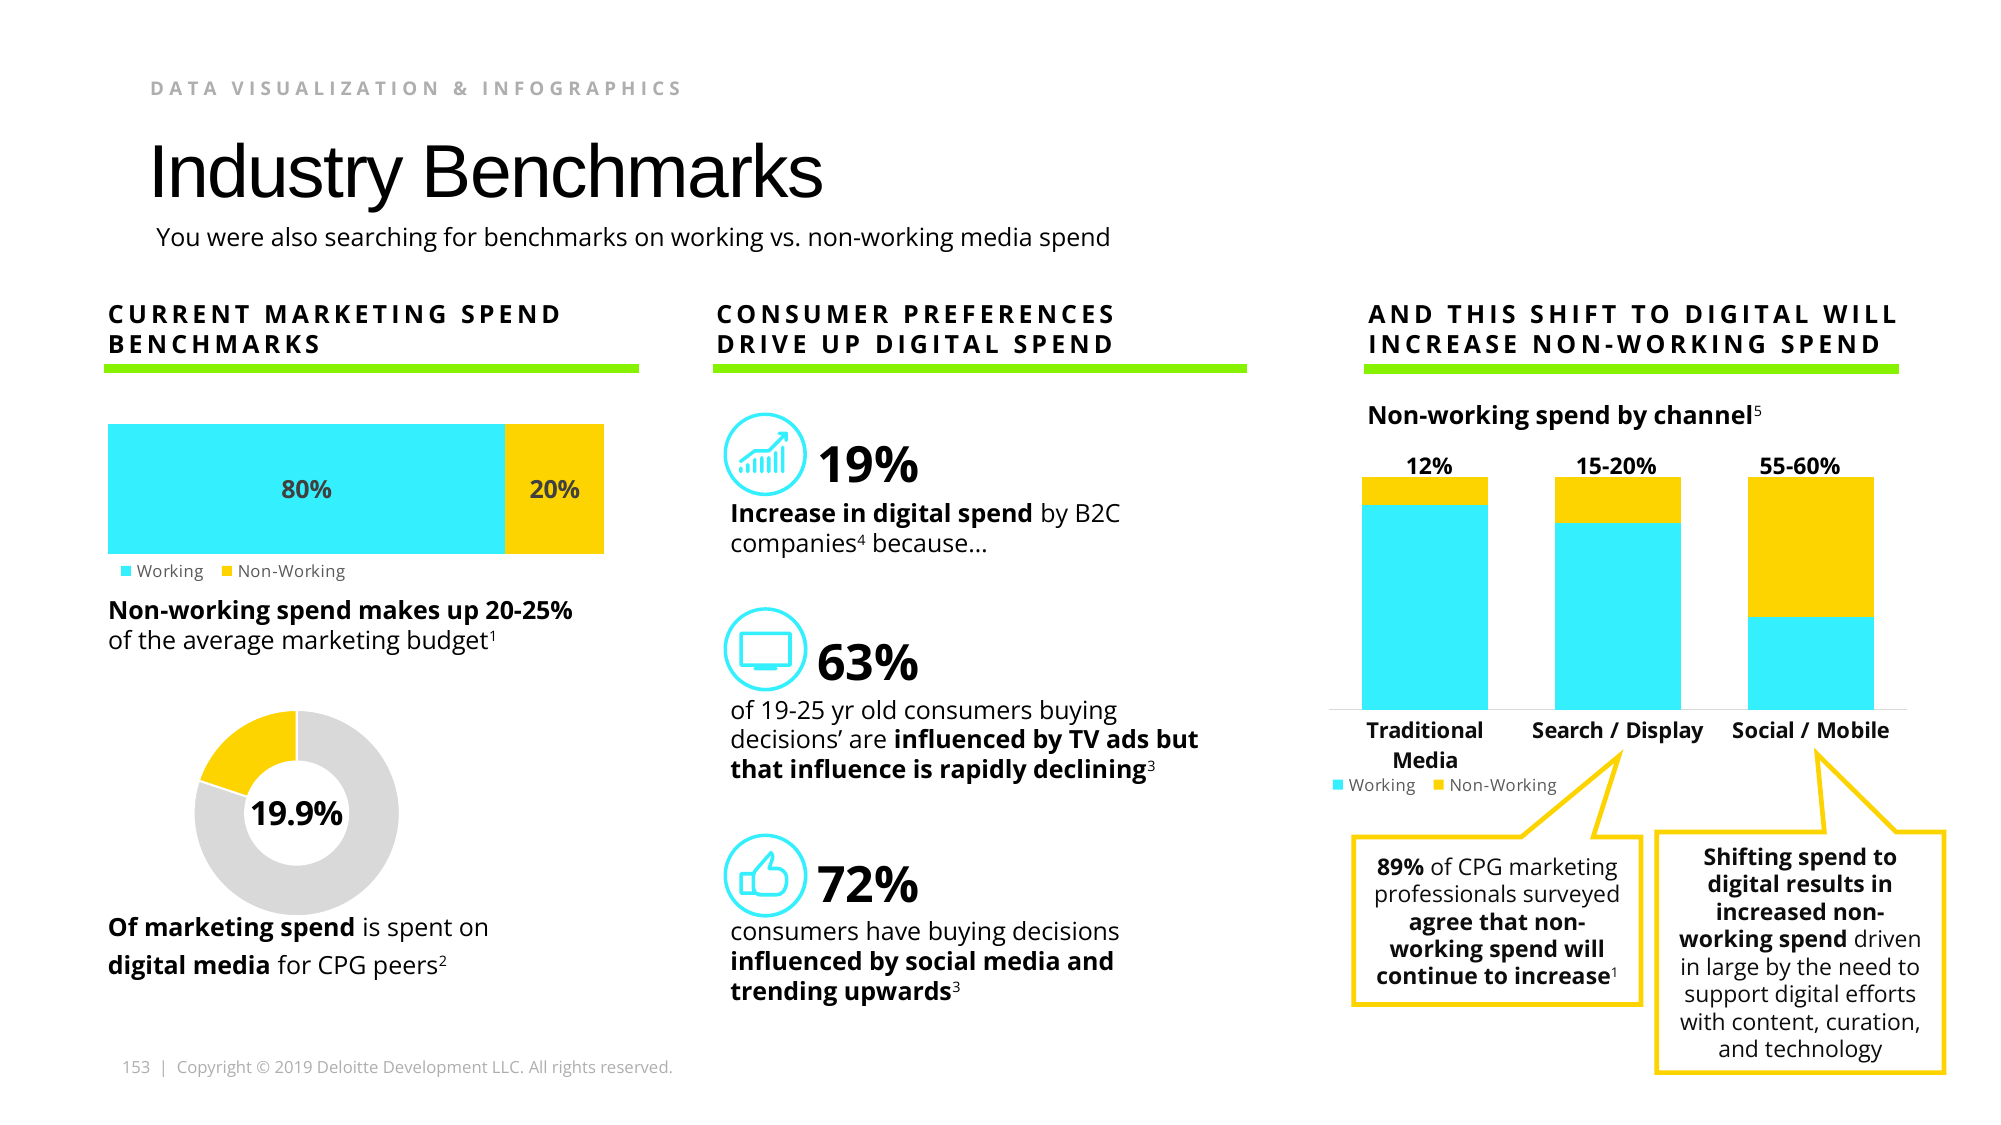

Data Visualization & Infographics
# Industry Benchmarks
 You were also searching for benchmarks on working vs. non-working media spend

### Chart

| Category | Working | Non-Working |
|---|---|---|
| Category 1 | 0.8 | 0.2 |
CURRENT MARKETING SPEND BENCHMARKS
CONSUMER PREFERENCES DRIVE UP DIGITAL SPEND
AND THIS SHIFT TO DIGITAL WILL INCREASE NON-WORKING SPEND

Non-working spend by channel5

### Chart

| Category | Working | Non-Working |
|---|---|---|
| Traditional Media | 0.88 | 0.12 |
| Search / Display | 0.8 | 0.2 |
| Social / Mobile | 0.4 | 0.6 |
19%
12%
15-20%
55-60%
Increase in digital spend by B2C companies4 because…
Non-working spend makes up 20-25% of the average marketing budget1

63%
of 19-25 yr old consumers buying decisions’ are influenced by TV ads but that influence is rapidly declining3

### Chart

| Category | Chart Title |
|---|---|
| Title | 0.801 |
| Title | 0.199 |
19.9%
Shifting spend to digital results in increased non-working spend driven in large by the need to support digital efforts with content, curation, and technology

89% of CPG marketing professionals surveyed agree that non-working spend will continue to increase1
72%
Of marketing spend is spent on digital media for CPG peers2
consumers have buying decisions influenced by social media and trending upwards3